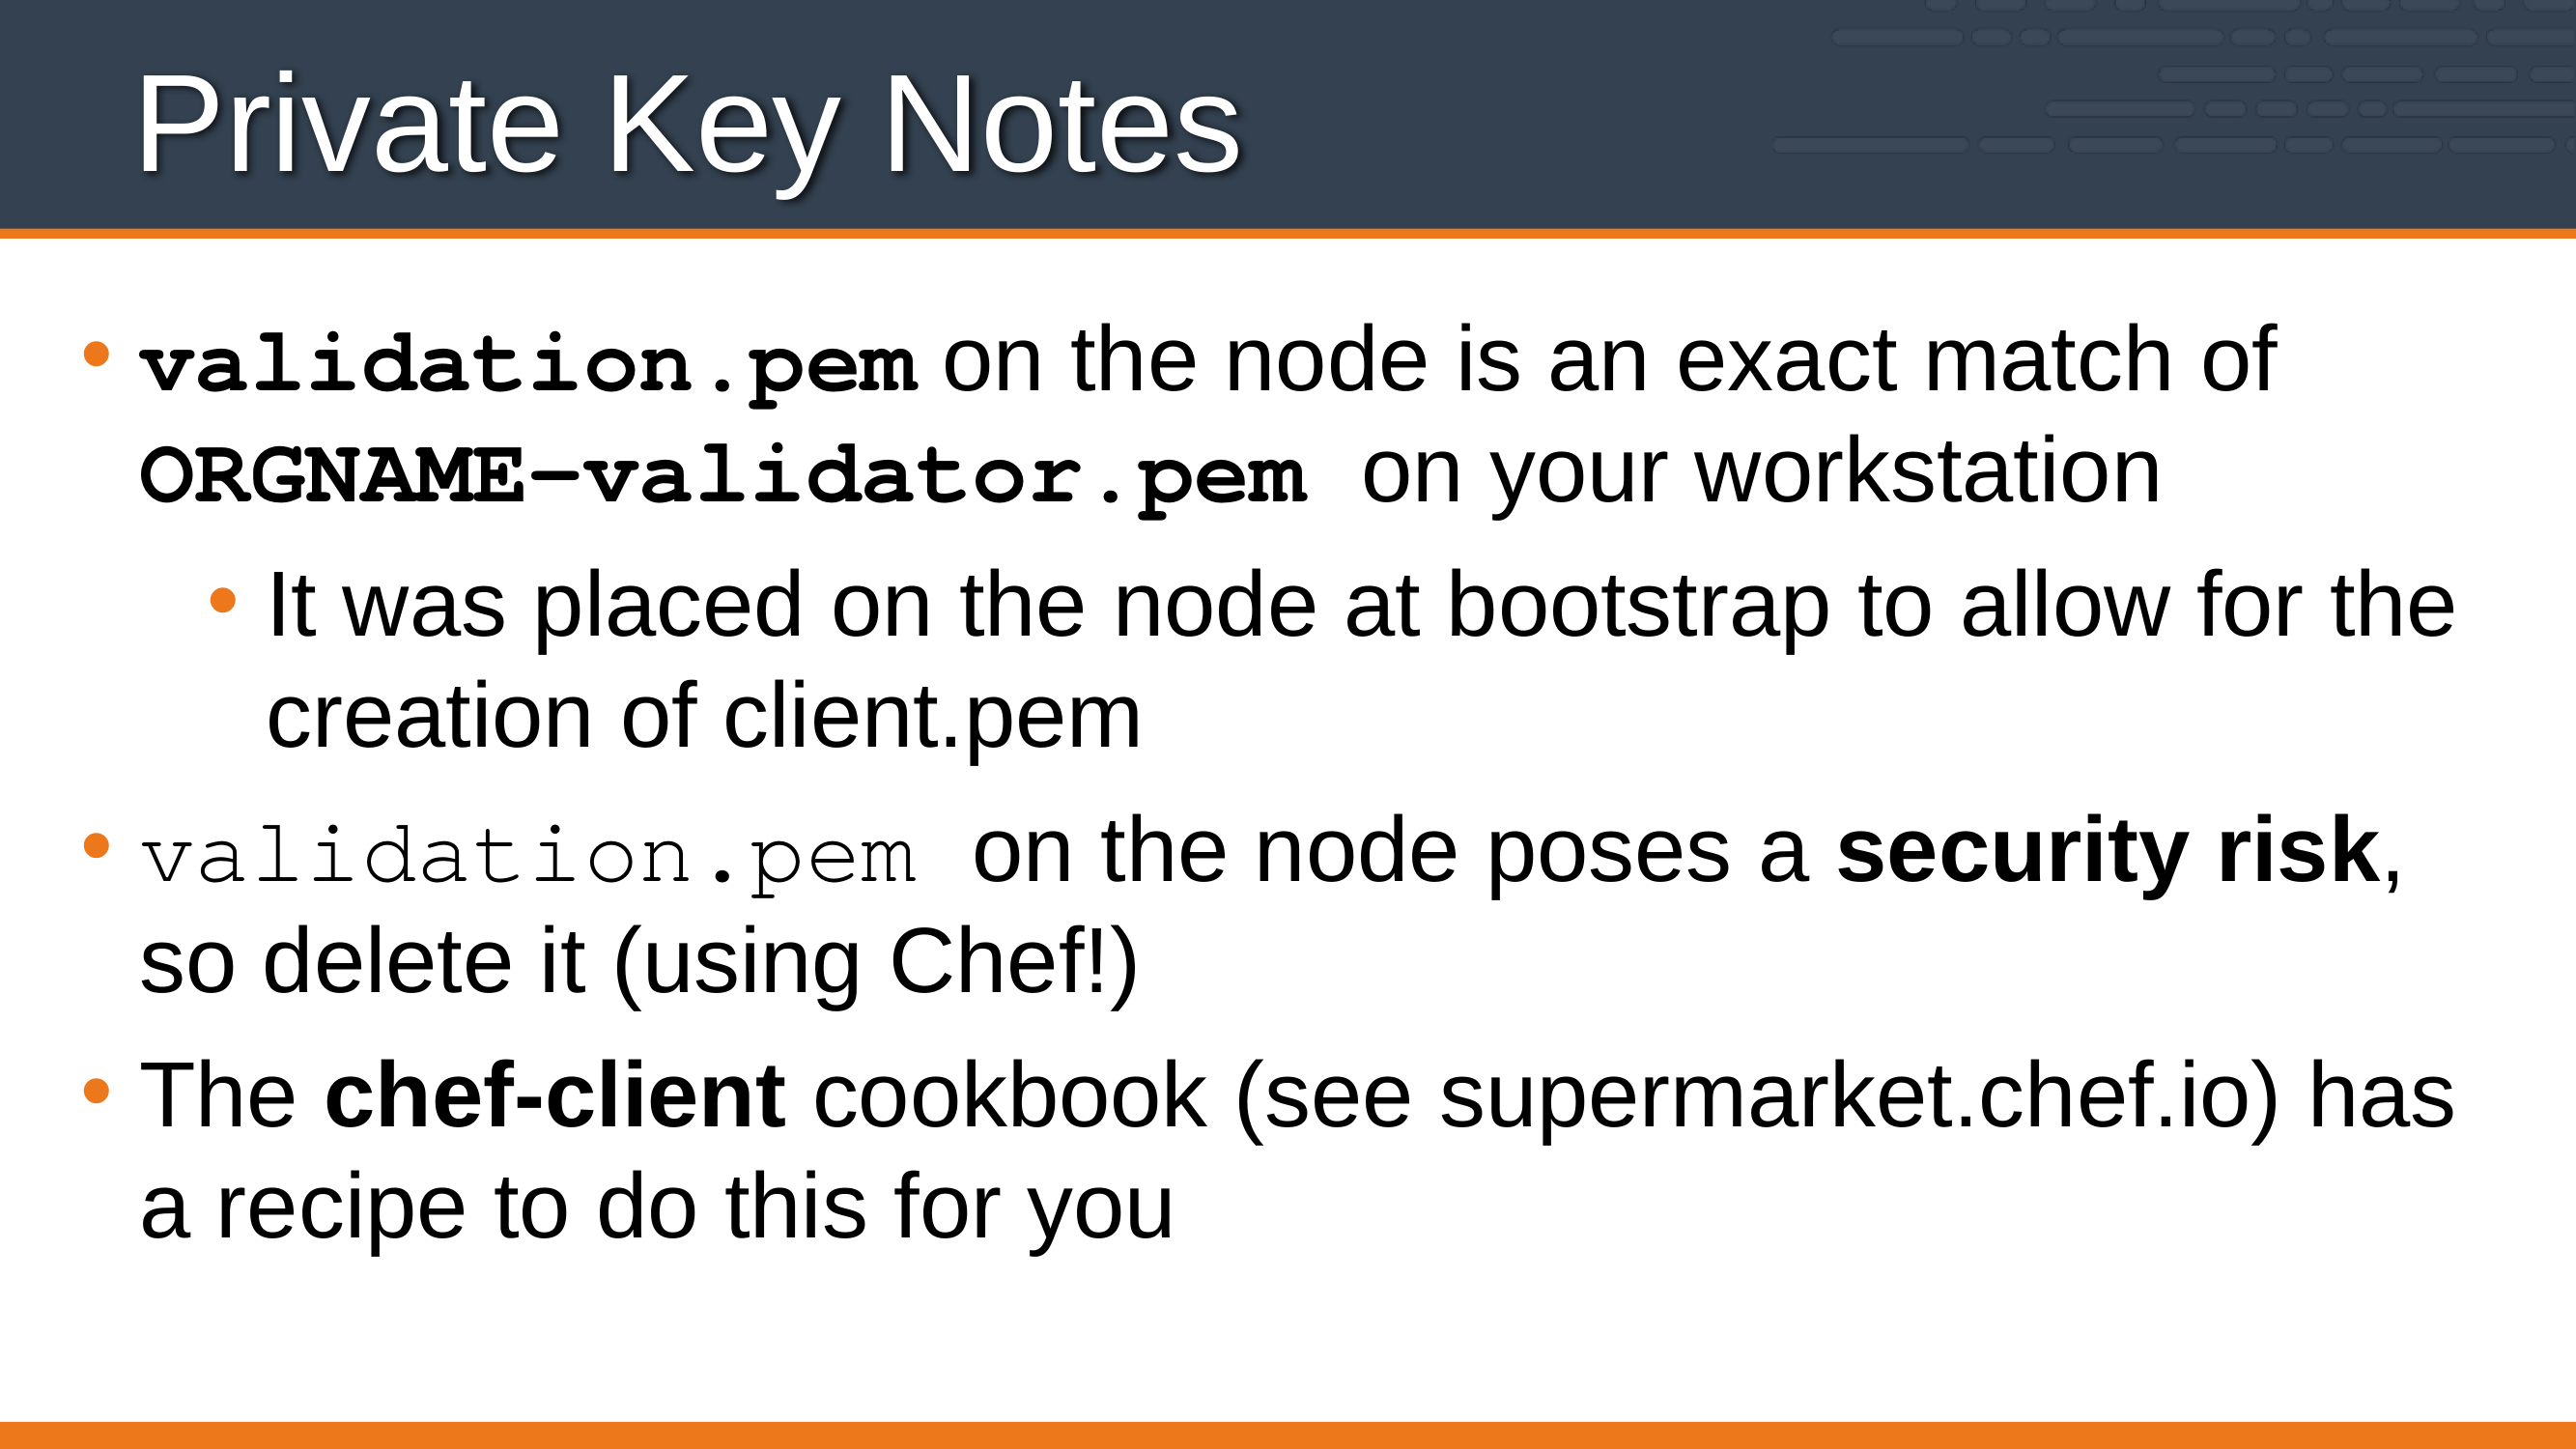

# Private Key Notes
validation.pem on the node is an exact match of ORGNAME-validator.pem on your workstation
It was placed on the node at bootstrap to allow for the creation of client.pem
validation.pem on the node poses a security risk, so delete it (using Chef!)
The chef-client cookbook (see supermarket.chef.io) has a recipe to do this for you